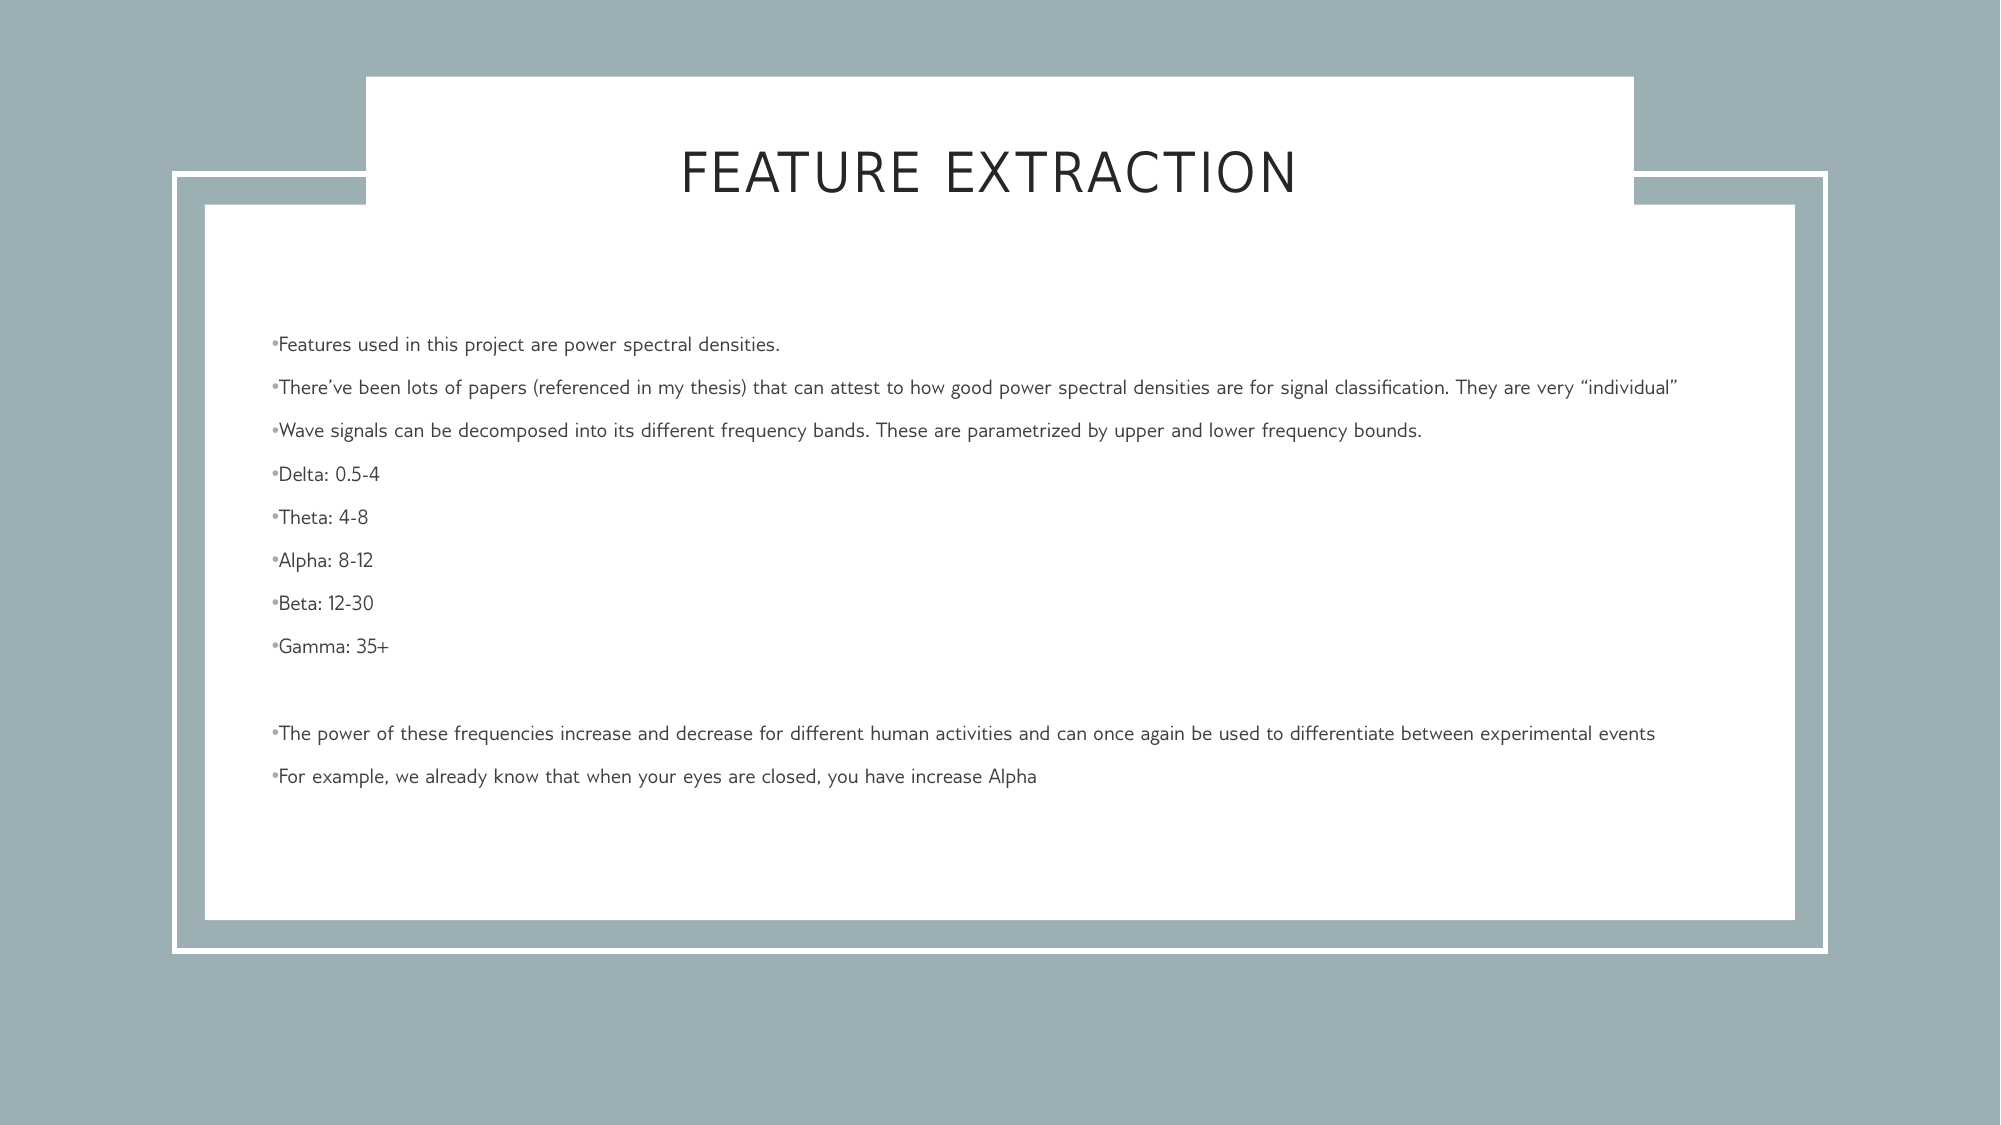

Feature extraction

Features used in this project are power spectral densities.
There’ve been lots of papers (referenced in my thesis) that can attest to how good power spectral densities are for signal classification. They are very “individual”
Wave signals can be decomposed into its different frequency bands. These are parametrized by upper and lower frequency bounds.
Delta: 0.5-4
Theta: 4-8
Alpha: 8-12
Beta: 12-30
Gamma: 35+

The power of these frequencies increase and decrease for different human activities and can once again be used to differentiate between experimental events
For example, we already know that when your eyes are closed, you have increase Alpha